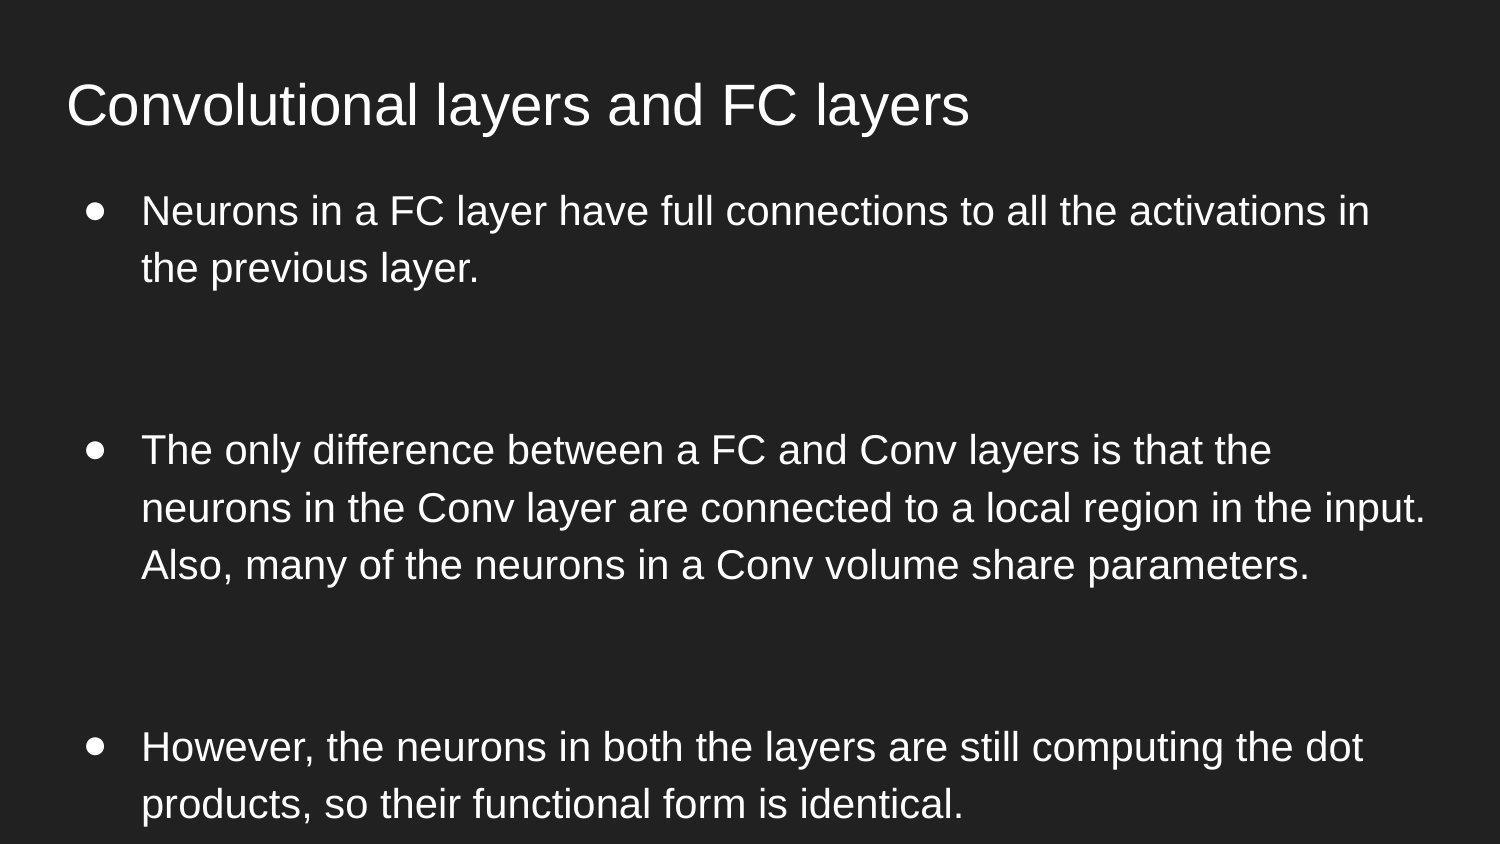

# Convolutional layers and FC layers
Neurons in a FC layer have full connections to all the activations in the previous layer.

The only difference between a FC and Conv layers is that the neurons in the Conv layer are connected to a local region in the input. Also, many of the neurons in a Conv volume share parameters.

However, the neurons in both the layers are still computing the dot products, so their functional form is identical.